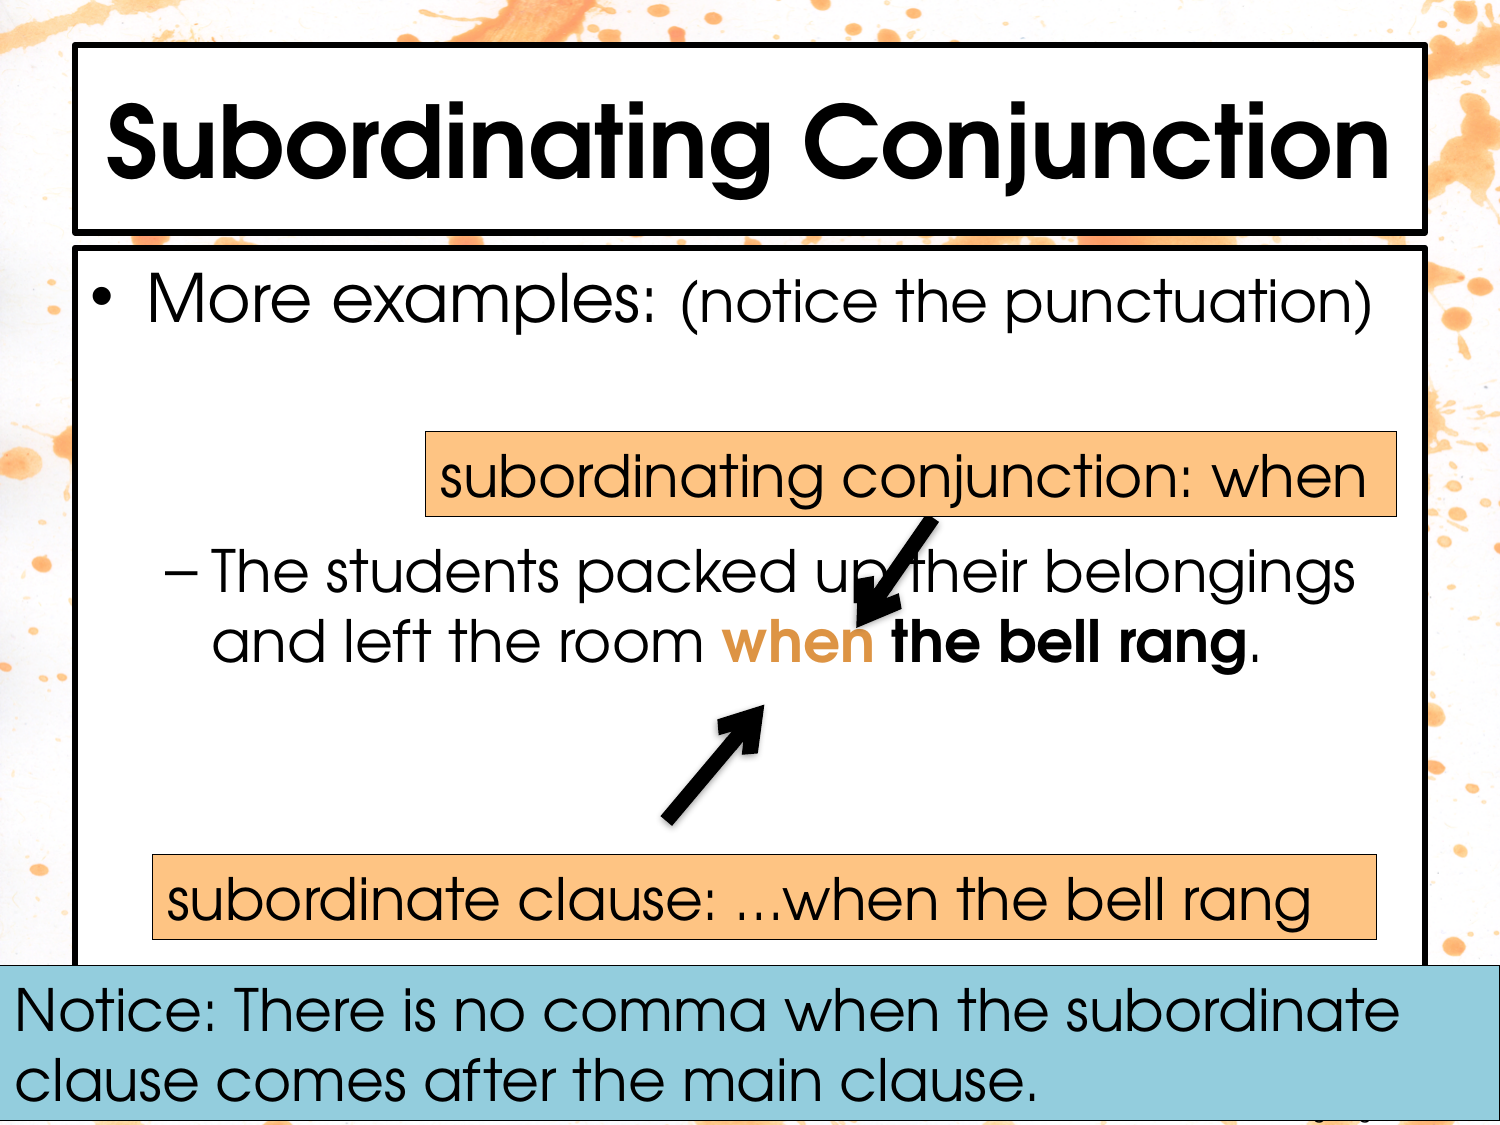

# Subordinating Conjunction
More examples: (notice the punctuation)

The students packed up their belongings and left the room when the bell rang.
subordinating conjunction: when
subordinate clause: …when the bell rang
Notice: There is no comma when the subordinate clause comes after the main clause.